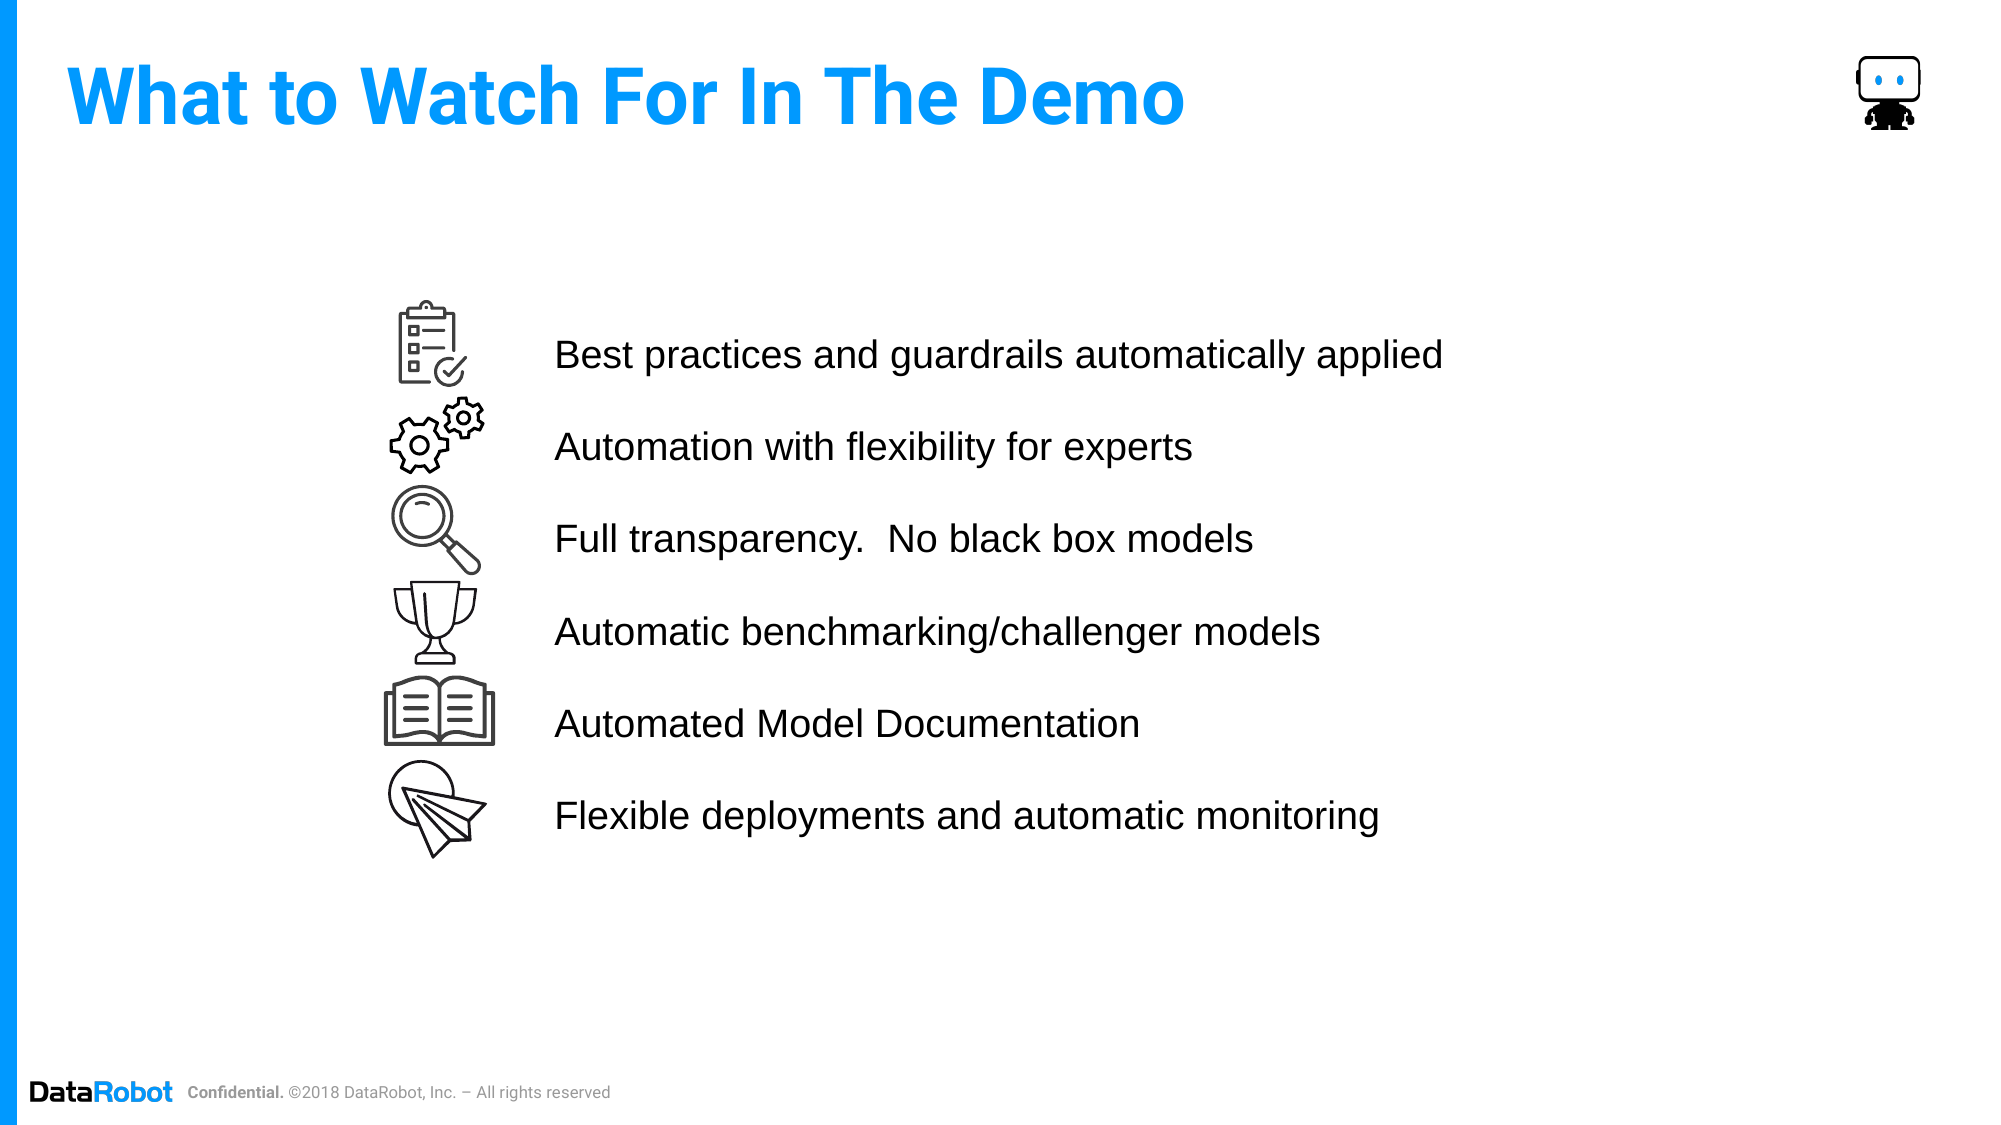

# What to Watch For In The Demo
Best practices and guardrails automatically applied
Automation with flexibility for experts
Full transparency.  No black box models
Automatic benchmarking/challenger models
Automated Model Documentation
Flexible deployments and automatic monitoring